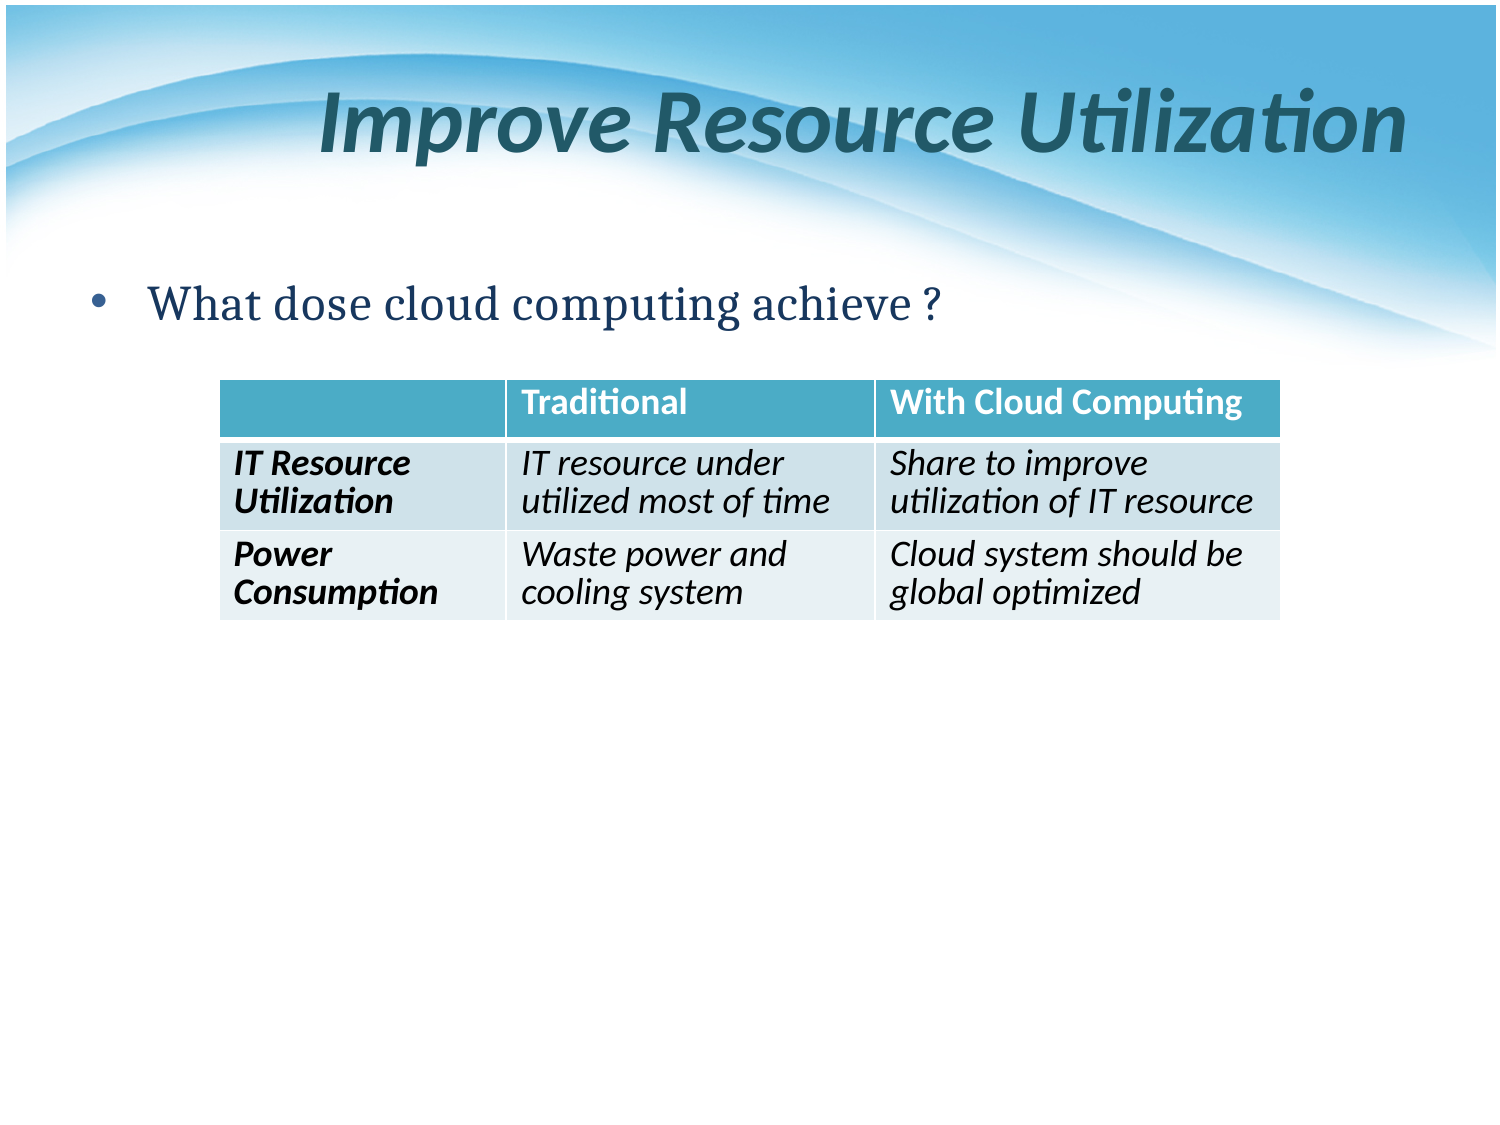

# Improve Resource Utilization
What dose cloud computing achieve ?
|  | Traditional | With Cloud Computing |
| --- | --- | --- |
| IT Resource Utilization | IT resource under utilized most of time | Share to improve utilization of IT resource |
| Power Consumption | Waste power and cooling system | Cloud system should be global optimized |